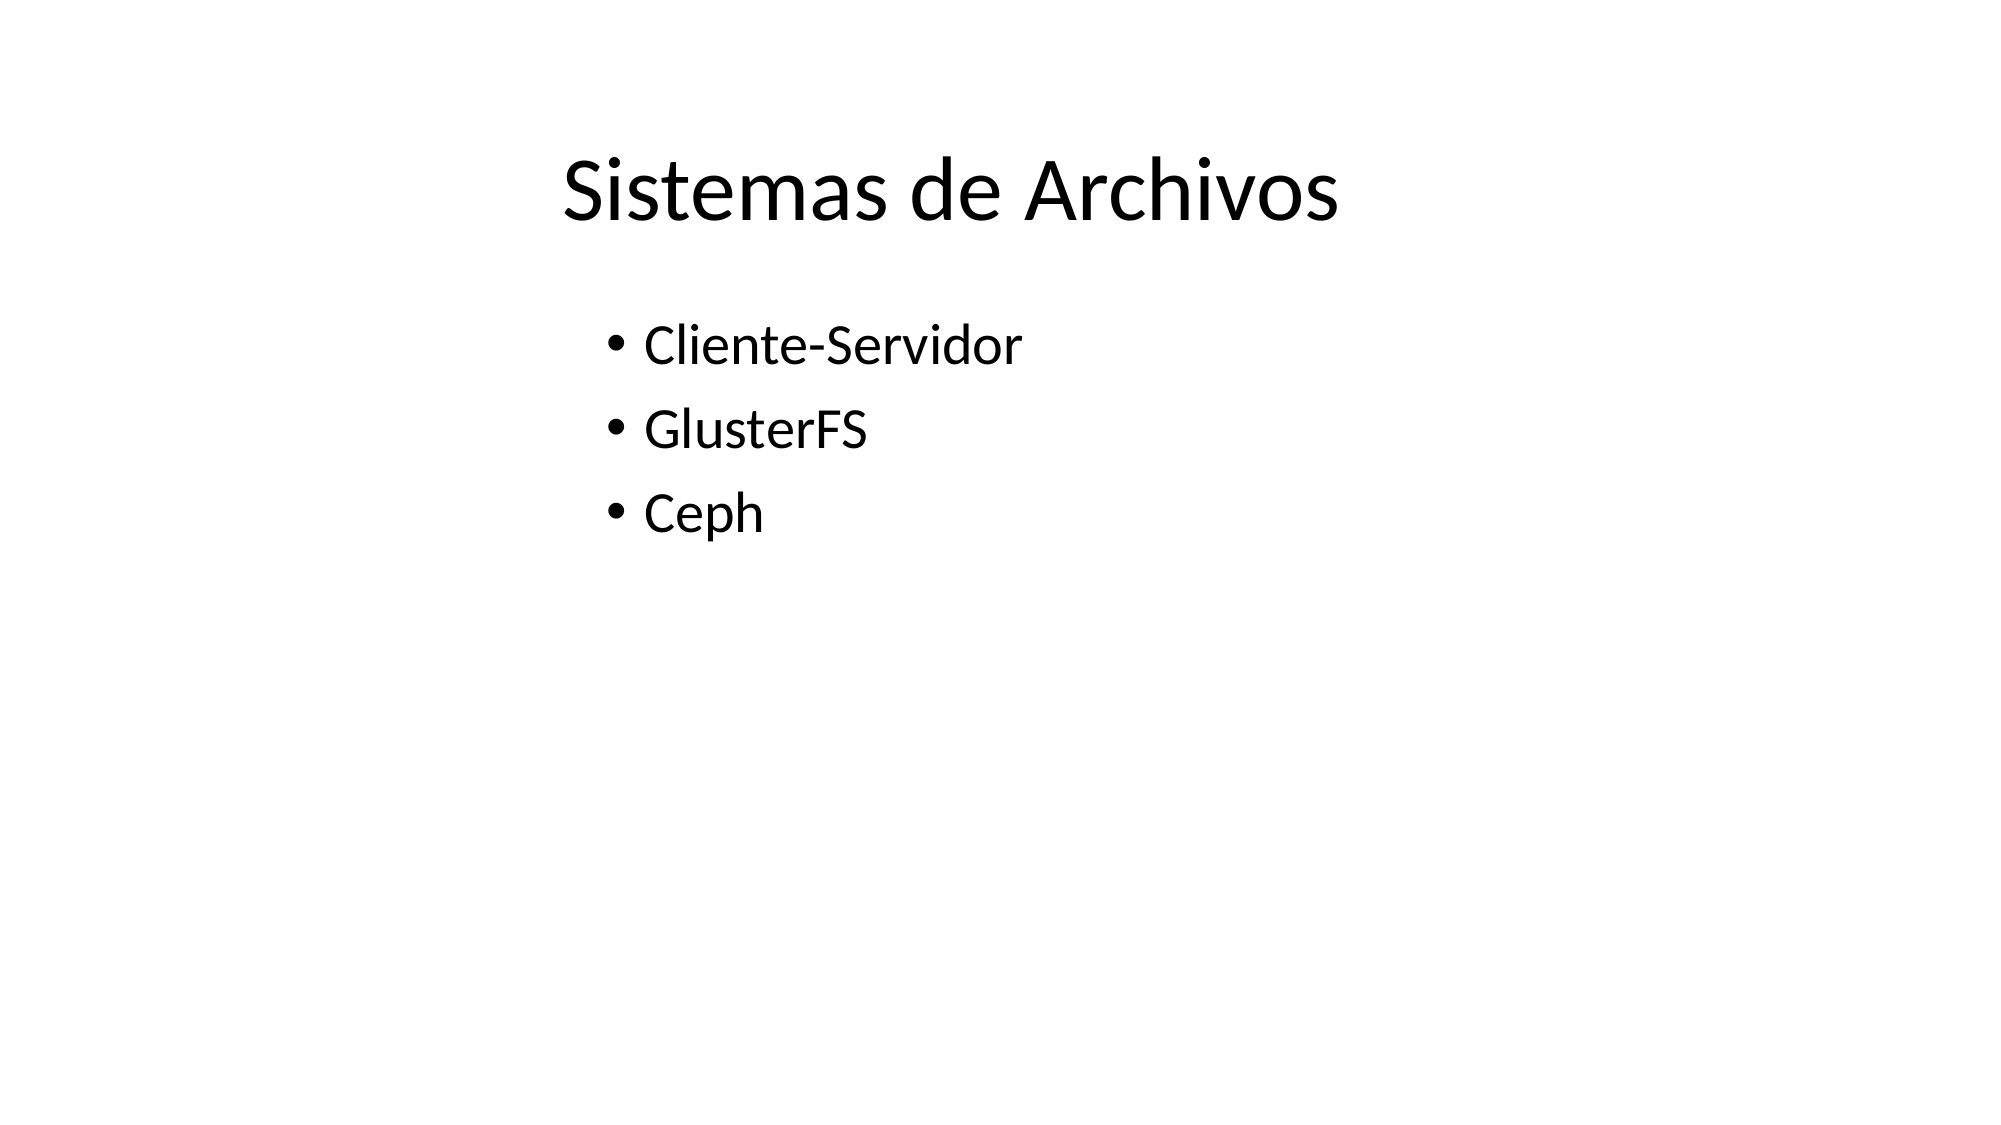

# Sistemas de Archivos
Cliente-Servidor
GlusterFS
Ceph